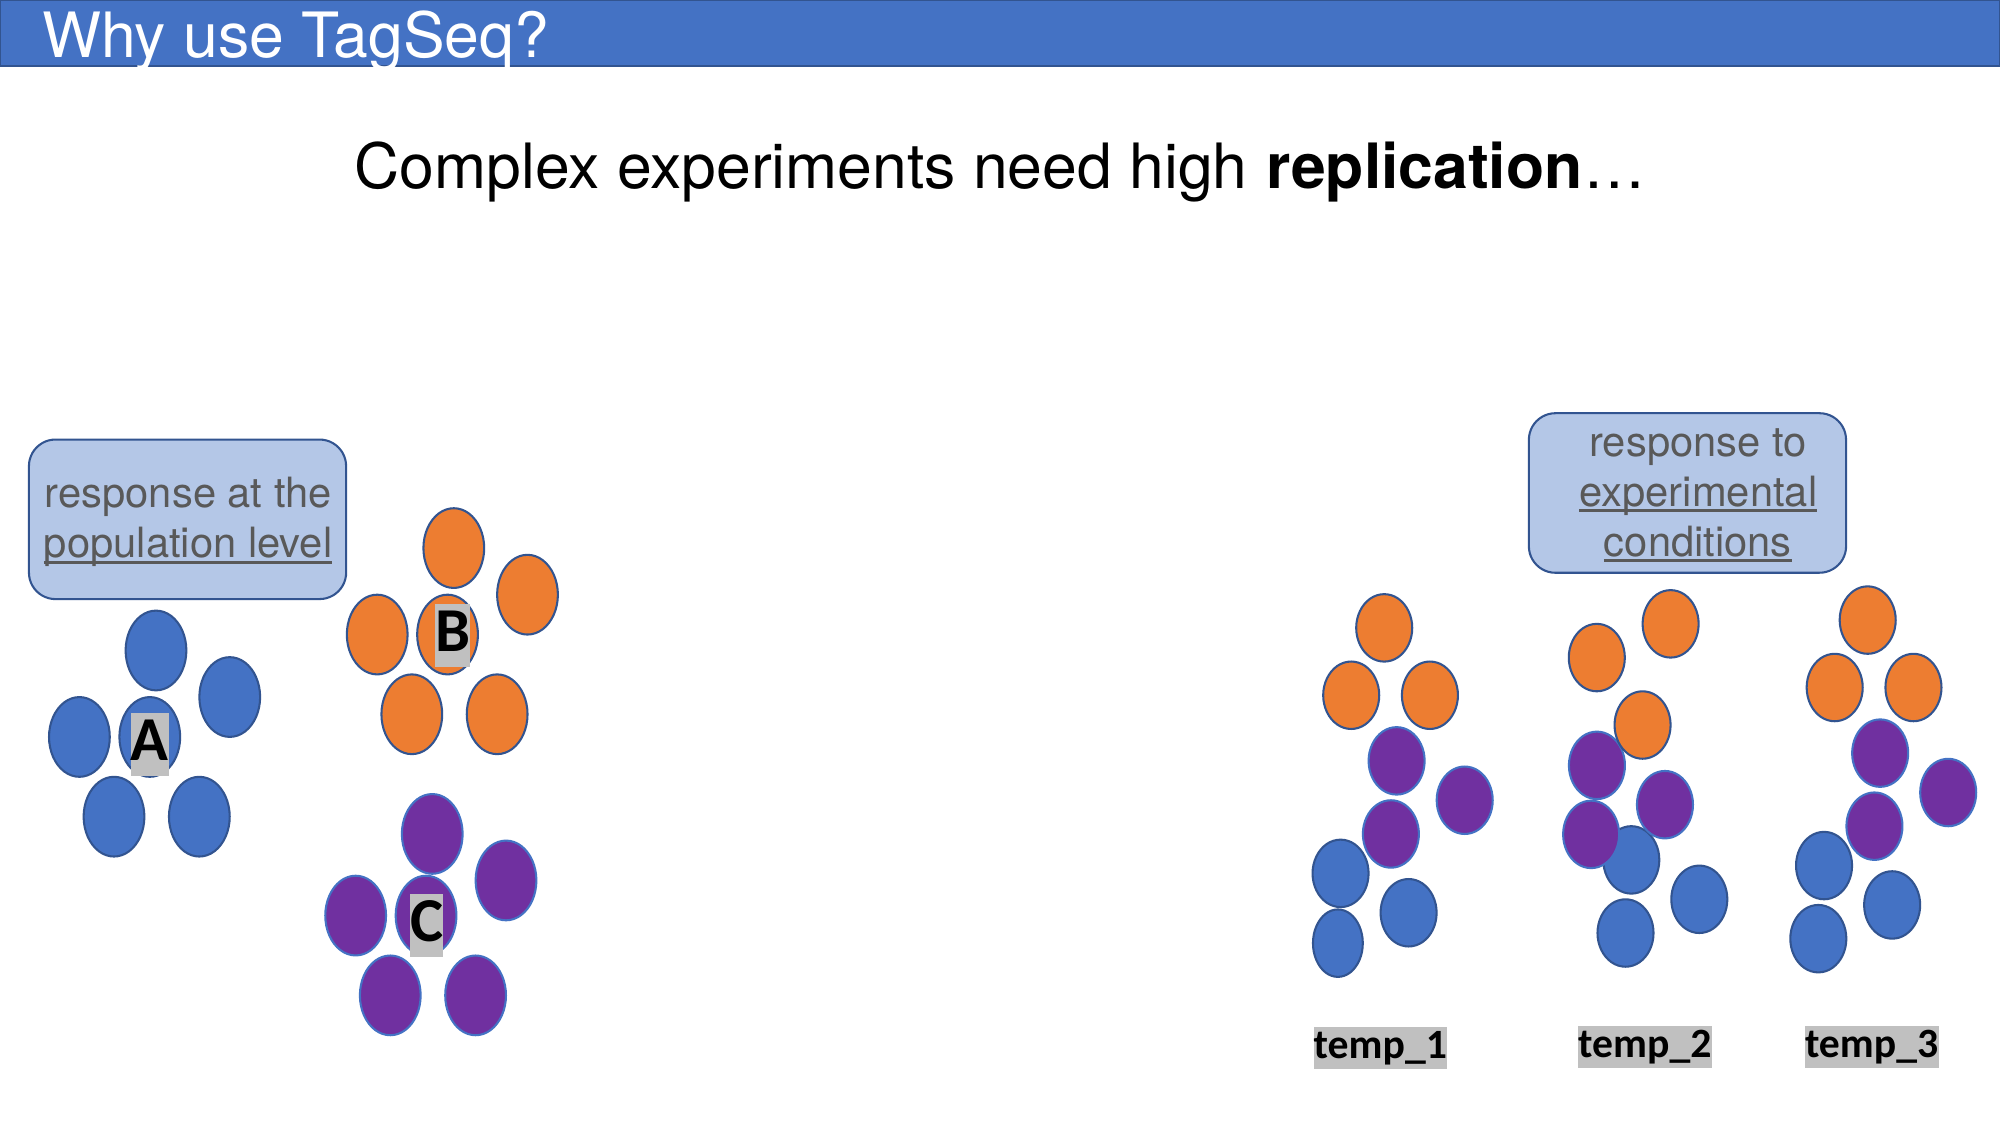

Why use TagSeq?
Complex experiments need high replication…
response to experimental conditions

response at the population level

B

A

C

temp_2
temp_3
temp_1